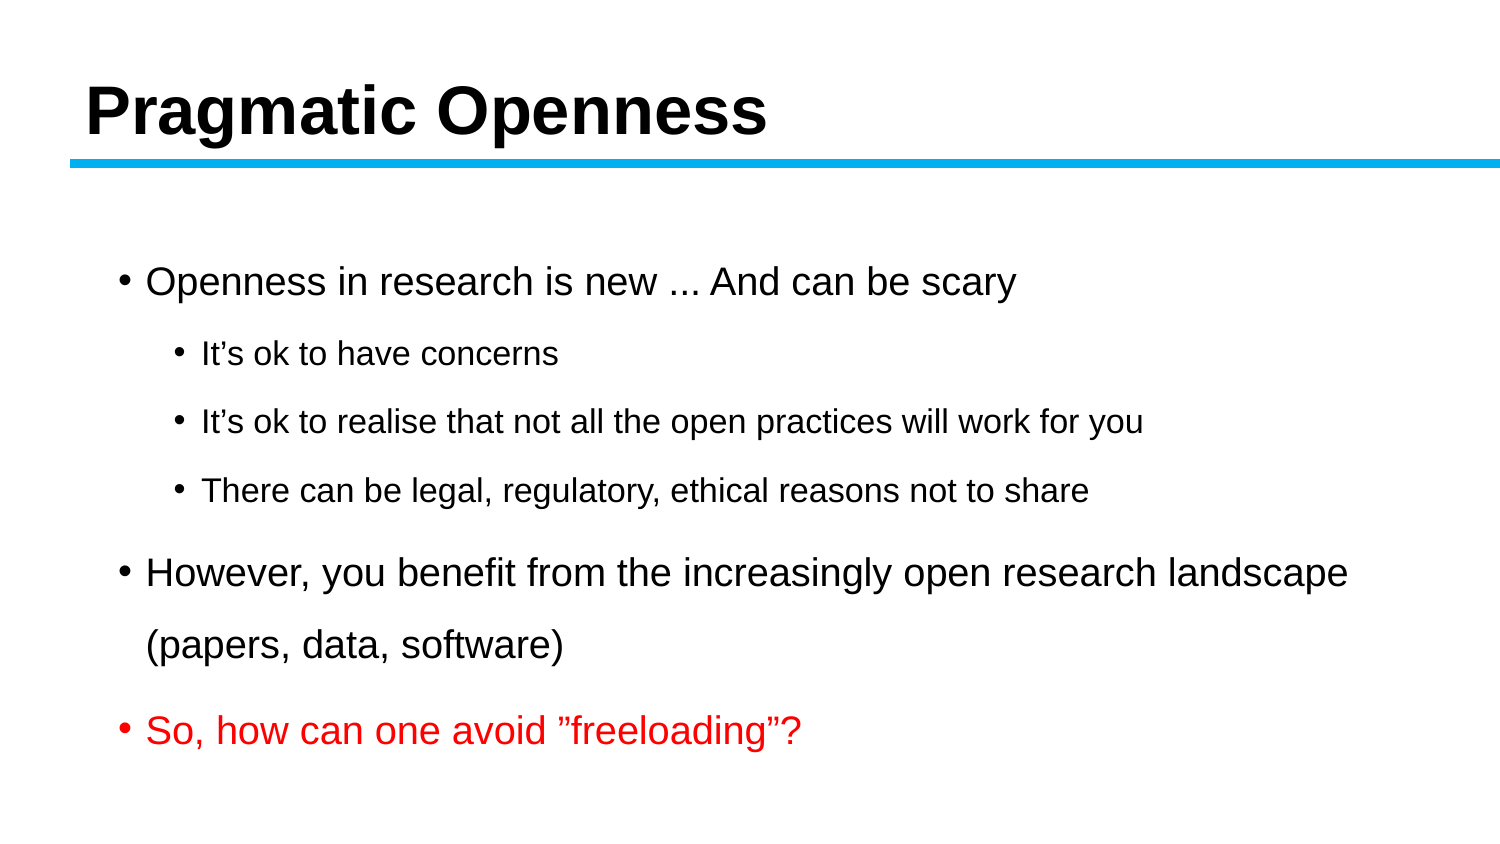

# Pragmatic Openness
Openness in research is new ... And can be scary
It’s ok to have concerns
It’s ok to realise that not all the open practices will work for you
There can be legal, regulatory, ethical reasons not to share
However, you benefit from the increasingly open research landscape (papers, data, software)
So, how can one avoid ”freeloading”?